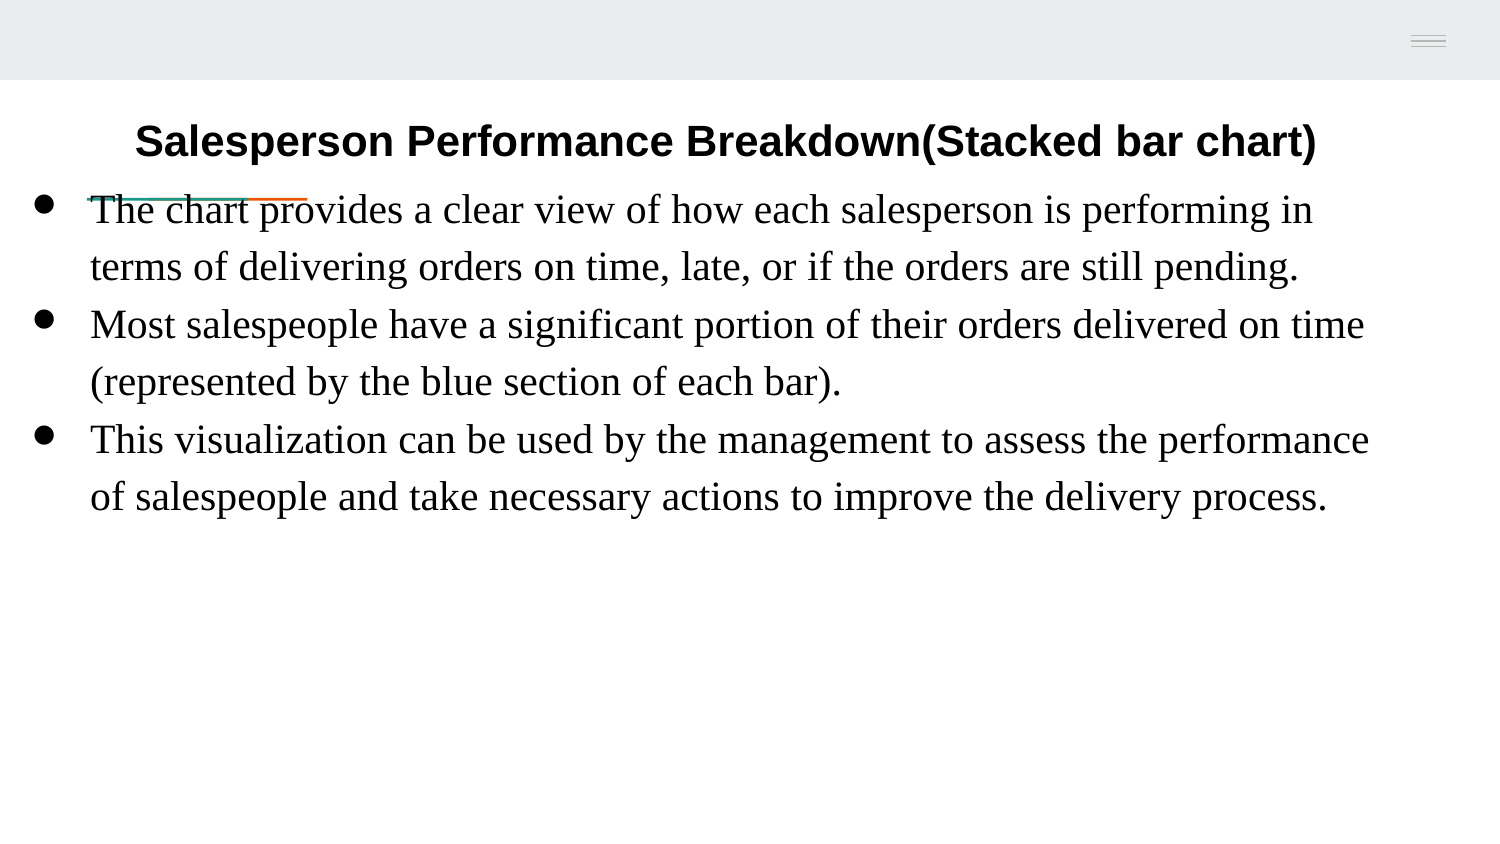

# Salesperson Performance Breakdown(Stacked bar chart)
The chart provides a clear view of how each salesperson is performing in terms of delivering orders on time, late, or if the orders are still pending.
Most salespeople have a significant portion of their orders delivered on time (represented by the blue section of each bar).
This visualization can be used by the management to assess the performance of salespeople and take necessary actions to improve the delivery process.